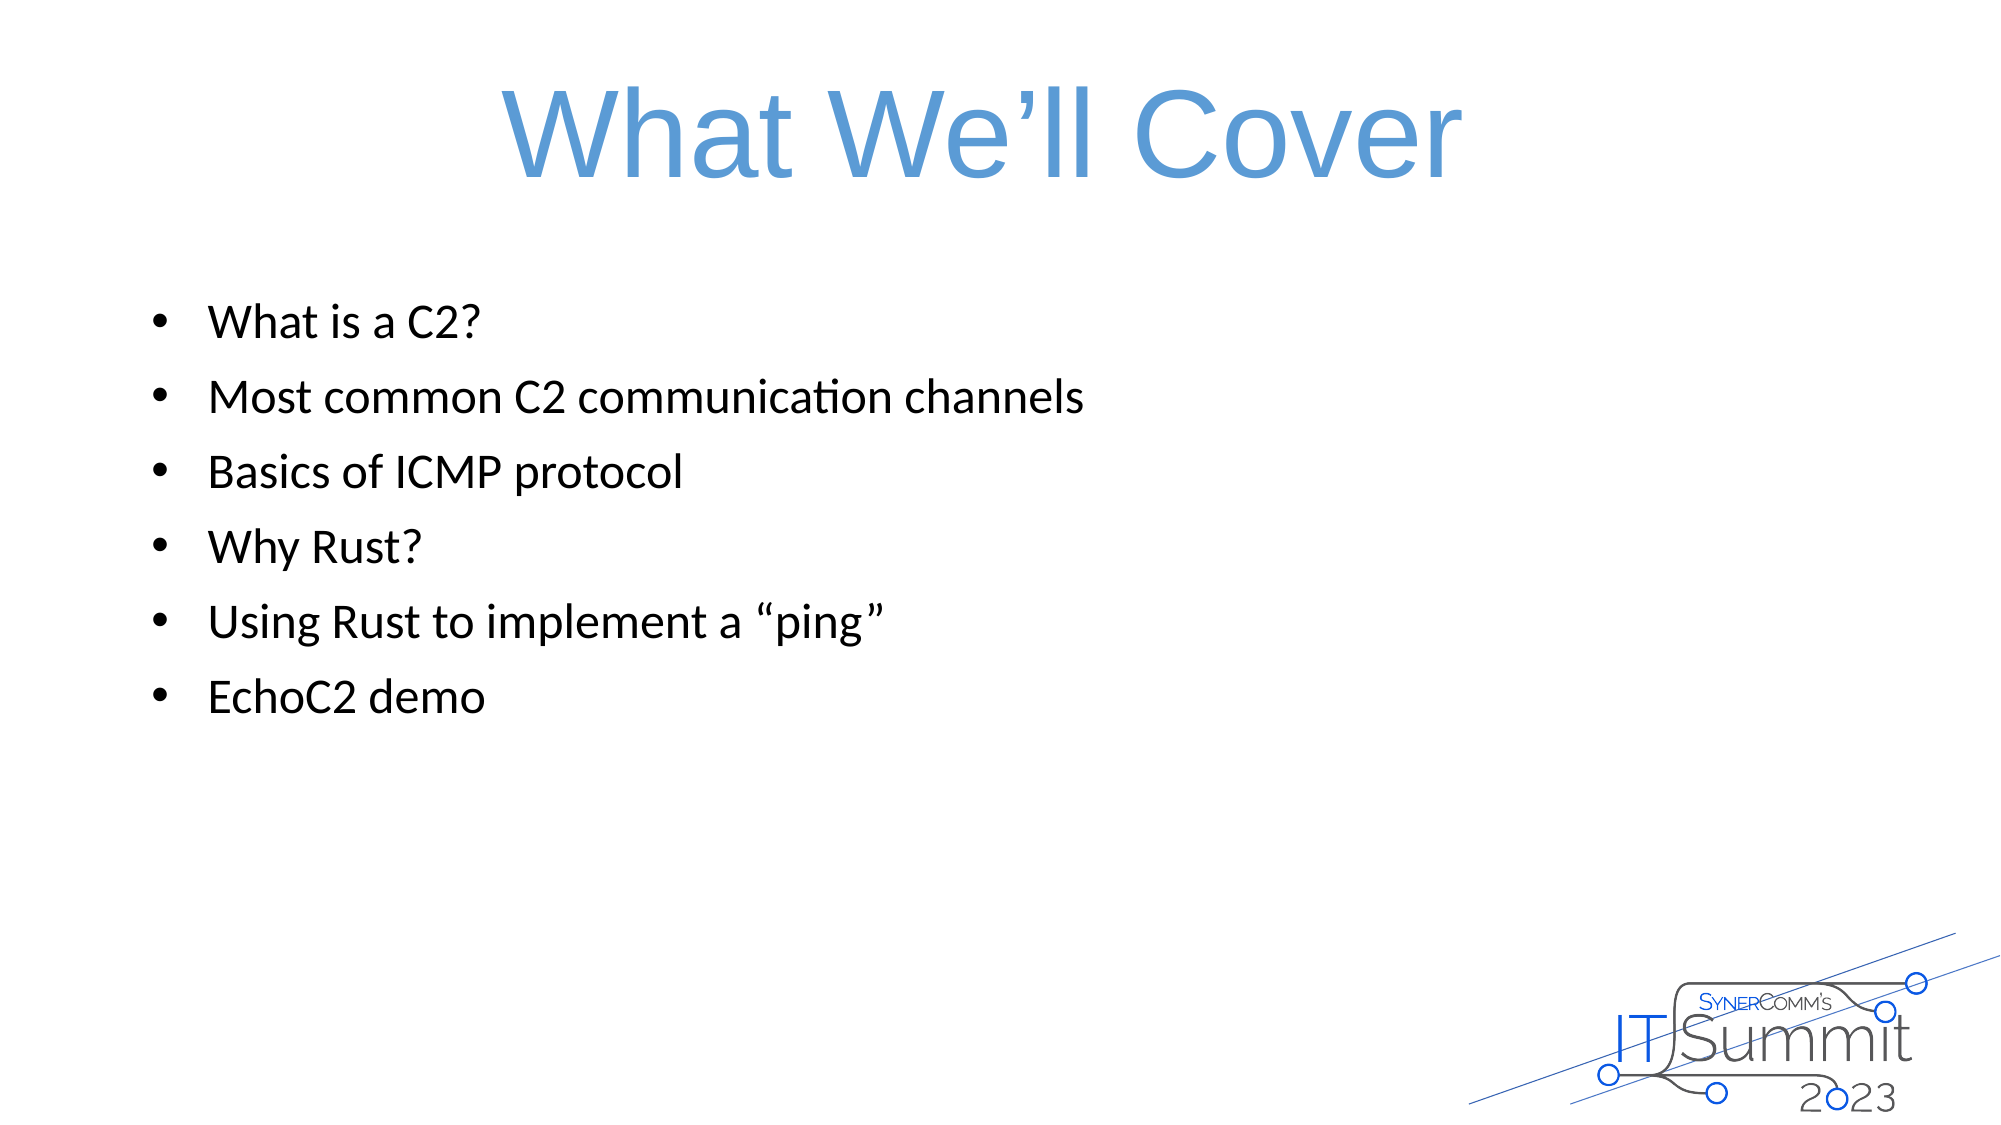

# What We’ll Cover
What is a C2?
Most common C2 communication channels
Basics of ICMP protocol
Why Rust?
Using Rust to implement a “ping”
EchoC2 demo